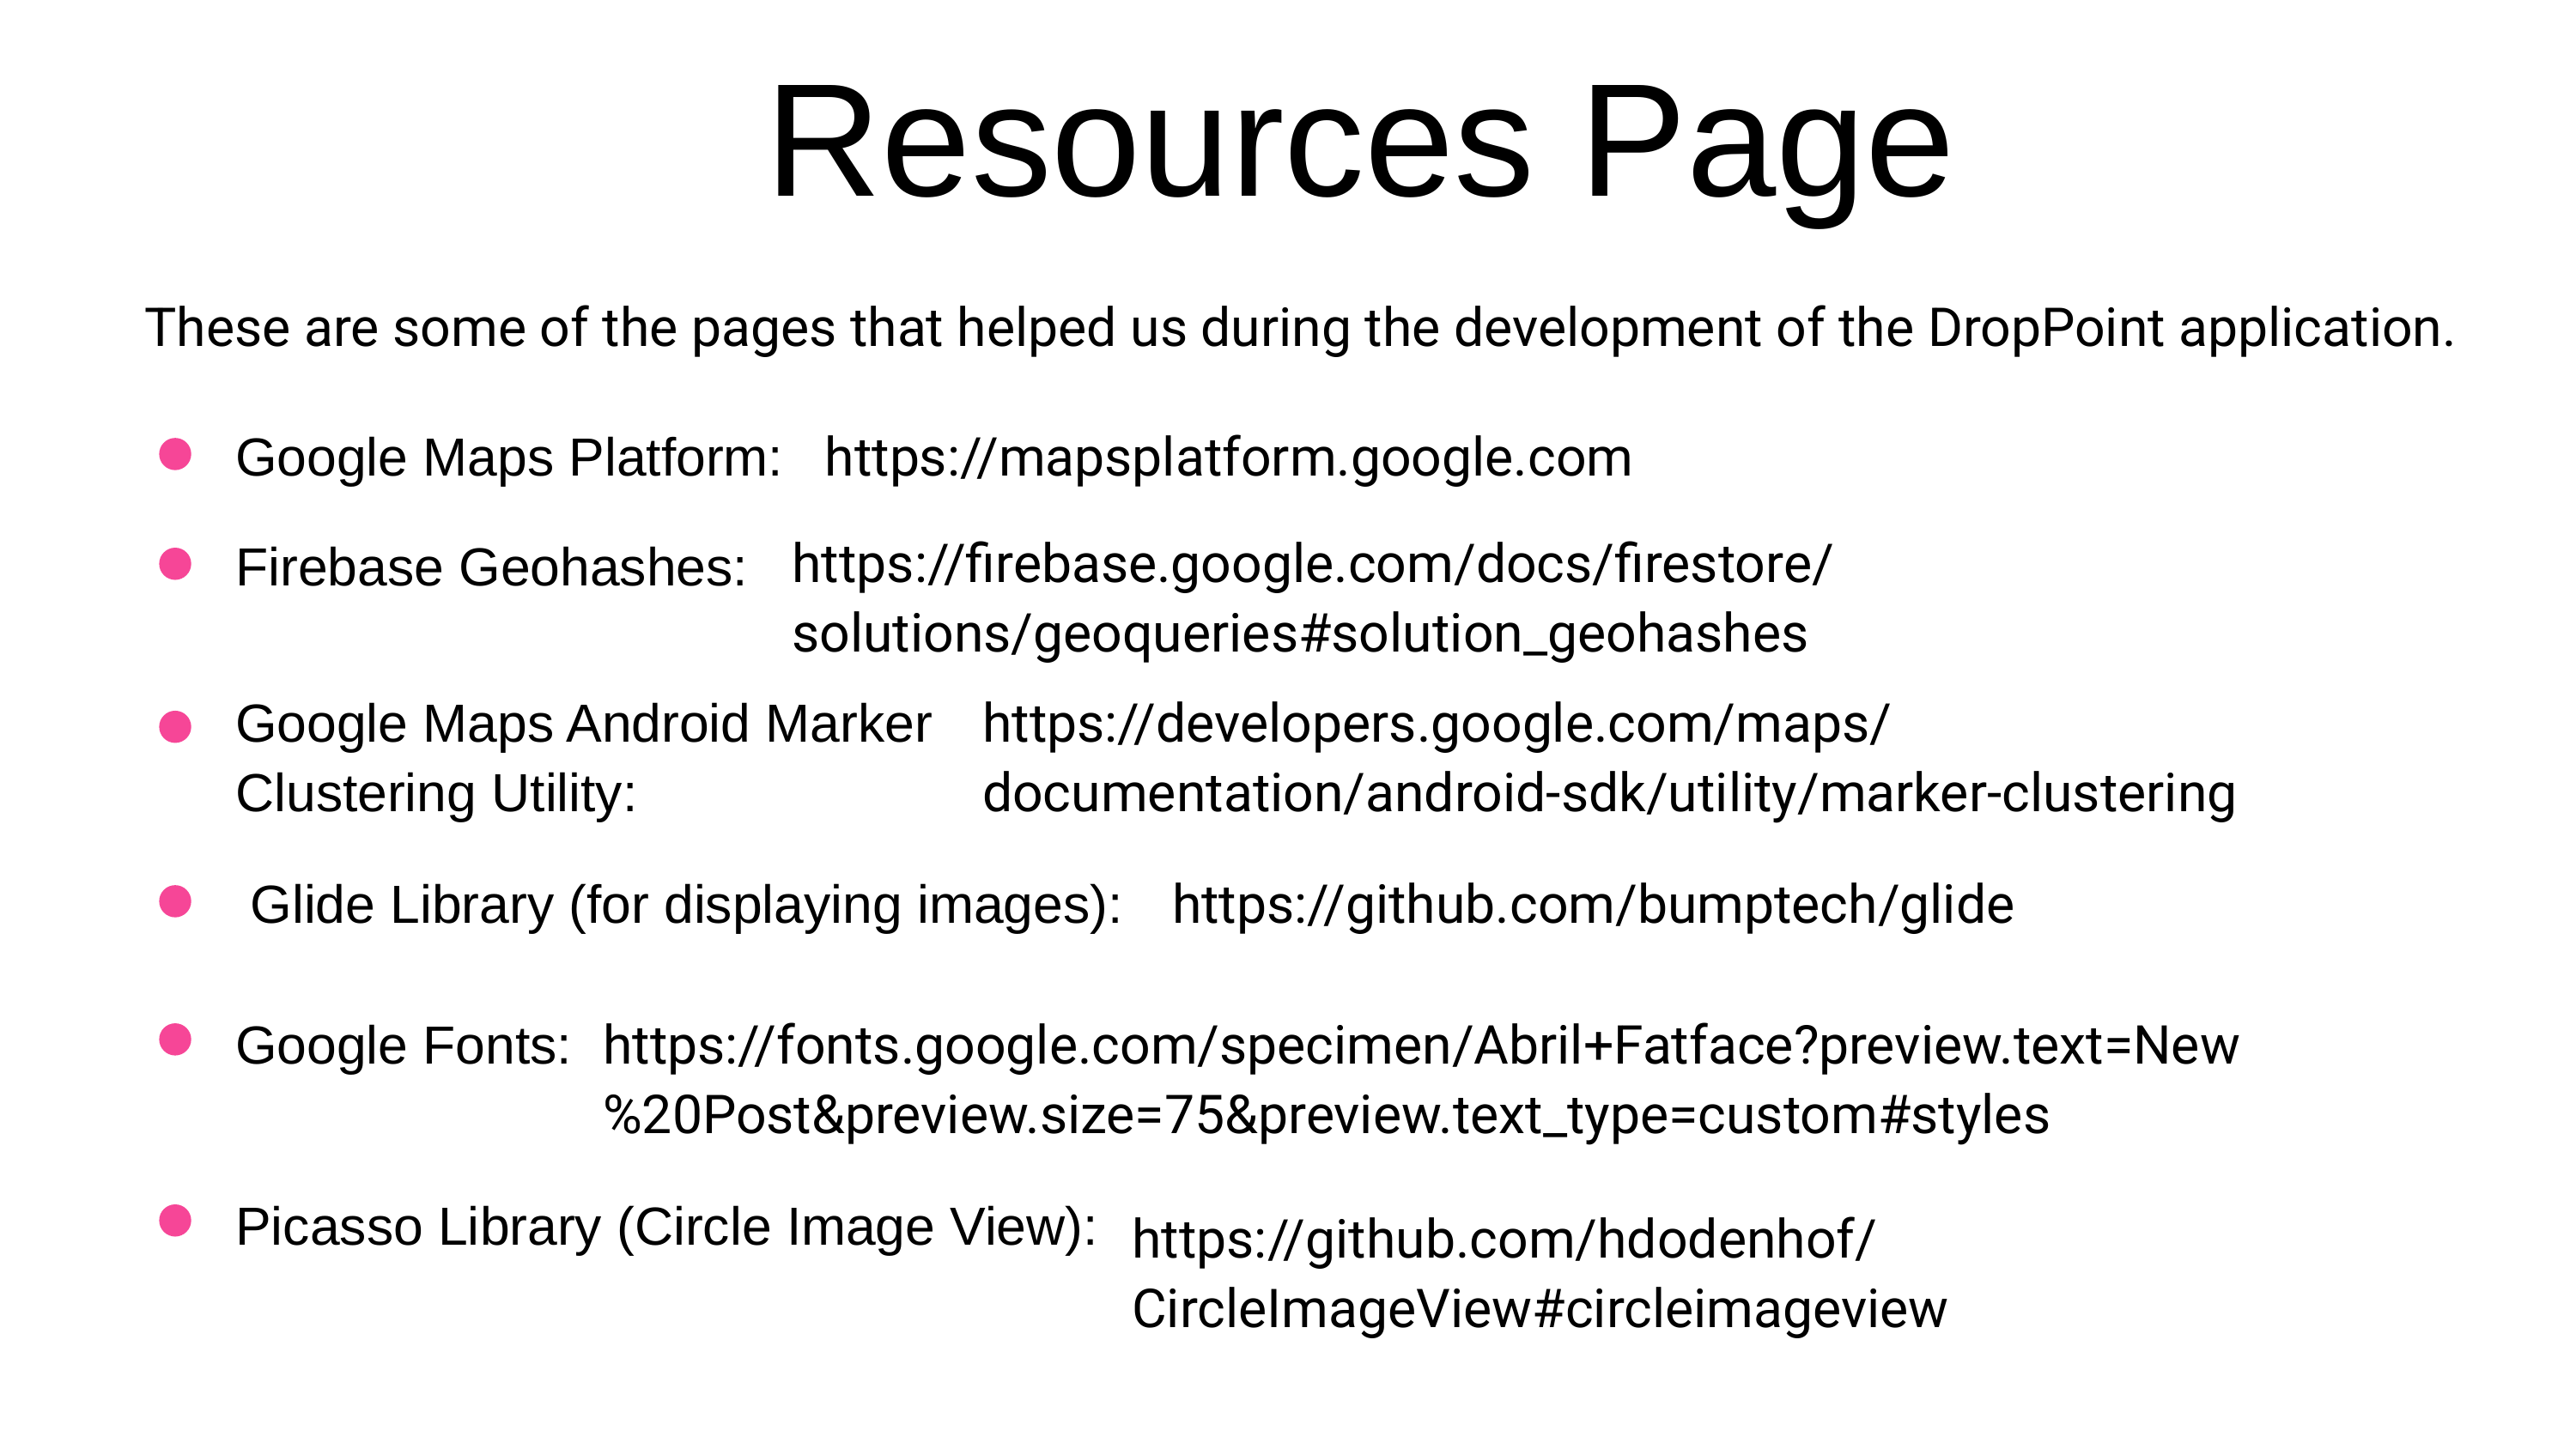

Resources Page
These are some of the pages that helped us during the development of the DropPoint application.
Google Maps Platform:
https://mapsplatform.google.com

https://firebase.google.com/docs/firestore/solutions/geoqueries#solution_geohashes
Firebase Geohashes:

Google Maps Android Marker Clustering Utility:
https://developers.google.com/maps/documentation/android-sdk/utility/marker-clustering

 Glide Library (for displaying images):
https://github.com/bumptech/glide

Google Fonts:
https://fonts.google.com/specimen/Abril+Fatface?preview.text=New%20Post&preview.size=75&preview.text_type=custom#styles

Picasso Library (Circle Image View):
https://github.com/hdodenhof/CircleImageView#circleimageview